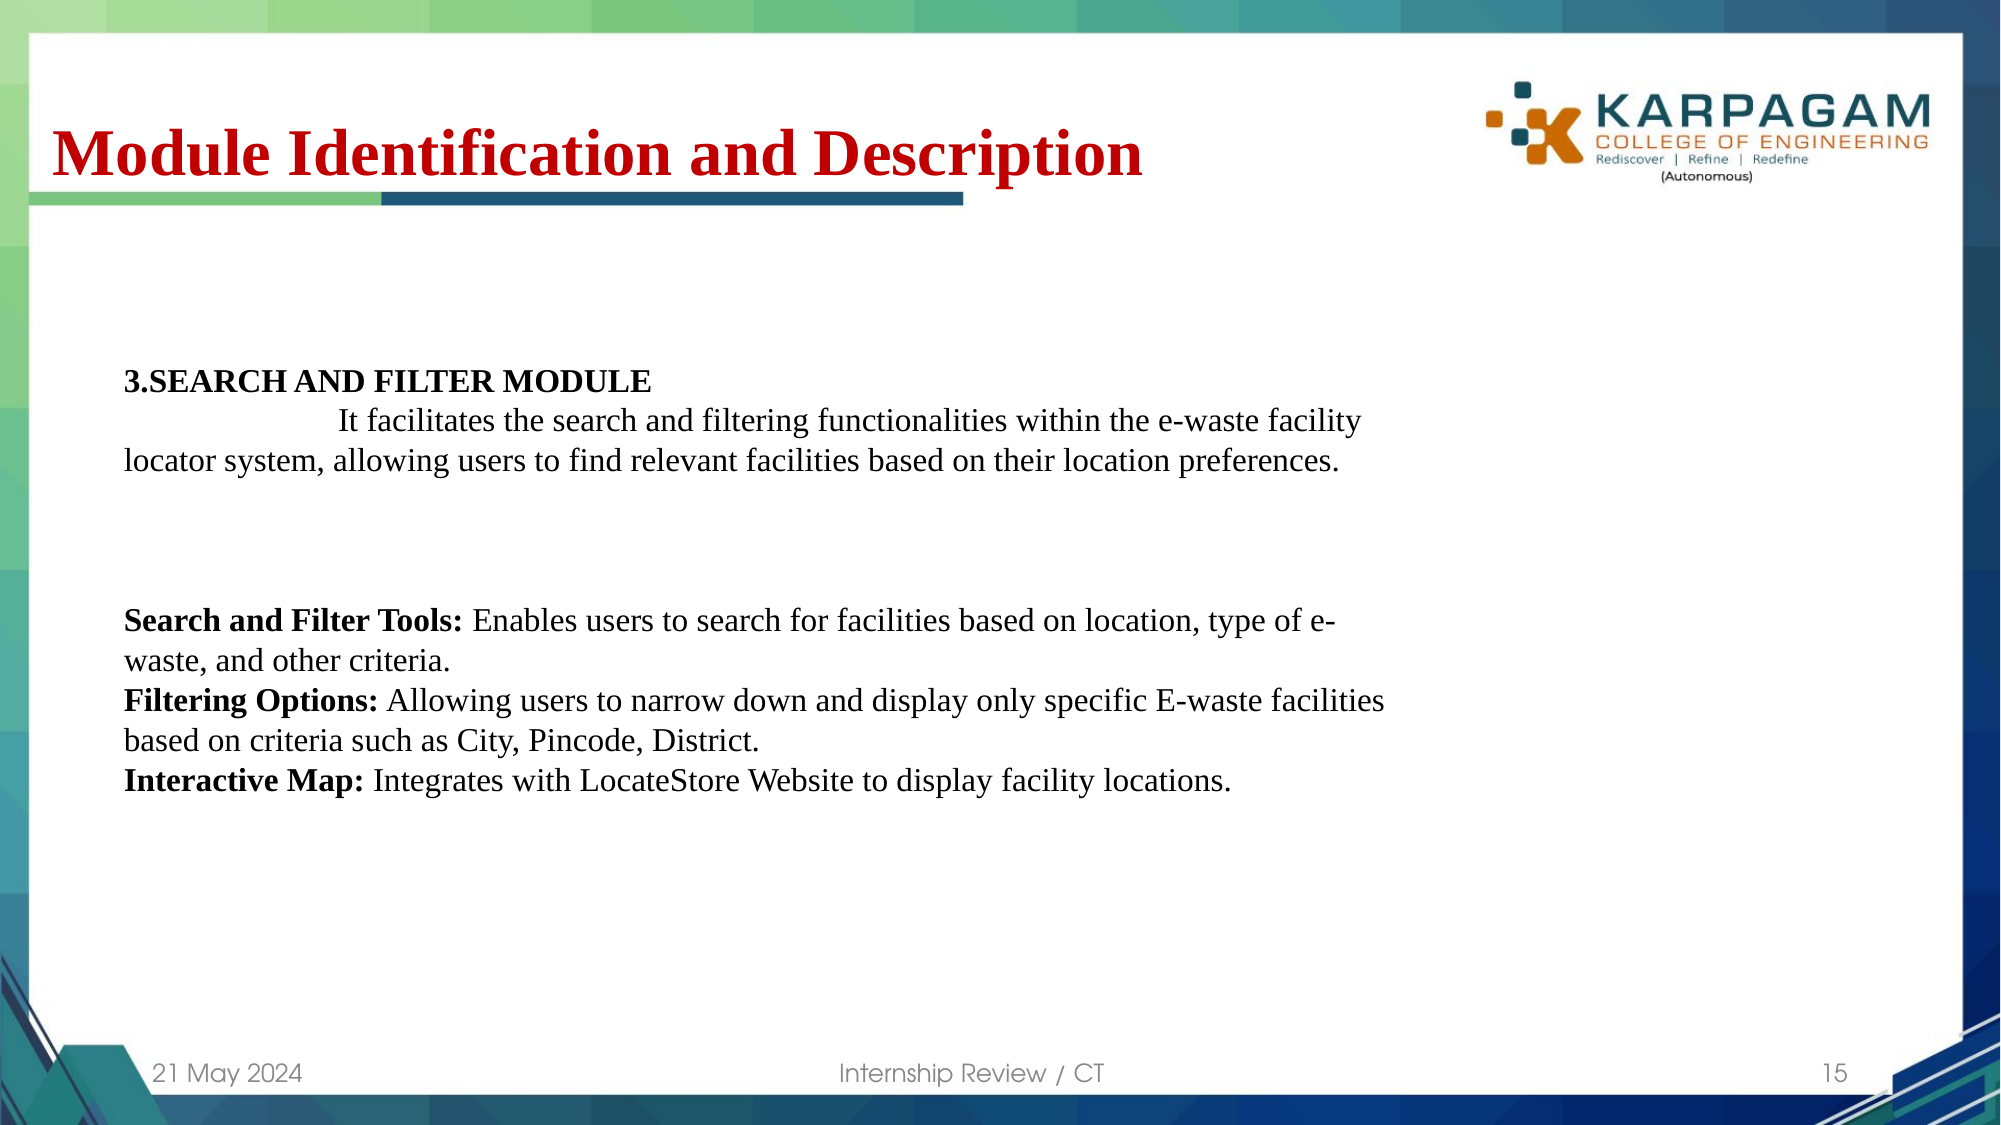

# Module Identification and Description

3.SEARCH AND FILTER MODULE
                          It facilitates the search and filtering functionalities within the e-waste facility locator system, allowing users to find relevant facilities based on their location preferences.
Search and Filter Tools: Enables users to search for facilities based on location, type of e-waste, and other criteria.
Filtering Options: Allowing users to narrow down and display only specific E-waste facilities based on criteria such as City, Pincode, District.
Interactive Map: Integrates with LocateStore Website to display facility locations.

21 May 2024
Internship Review / CT
15